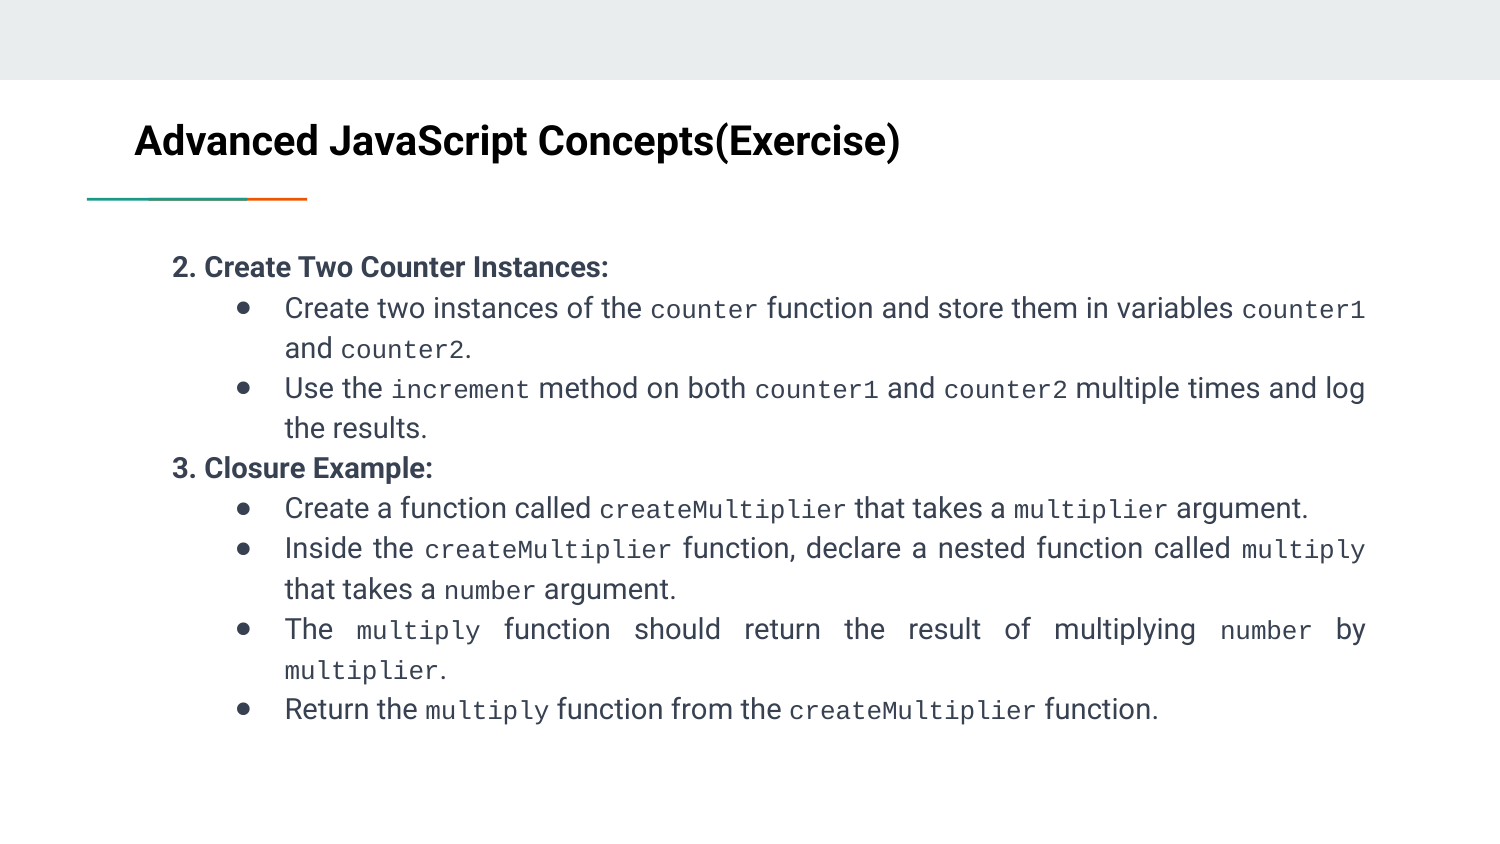

# Advanced JavaScript Concepts(Exercise)

2. Create Two Counter Instances:
Create two instances of the counter function and store them in variables counter1 and counter2.
Use the increment method on both counter1 and counter2 multiple times and log the results.
3. Closure Example:
Create a function called createMultiplier that takes a multiplier argument.
Inside the createMultiplier function, declare a nested function called multiply that takes a number argument.
The multiply function should return the result of multiplying number by multiplier.
Return the multiply function from the createMultiplier function.